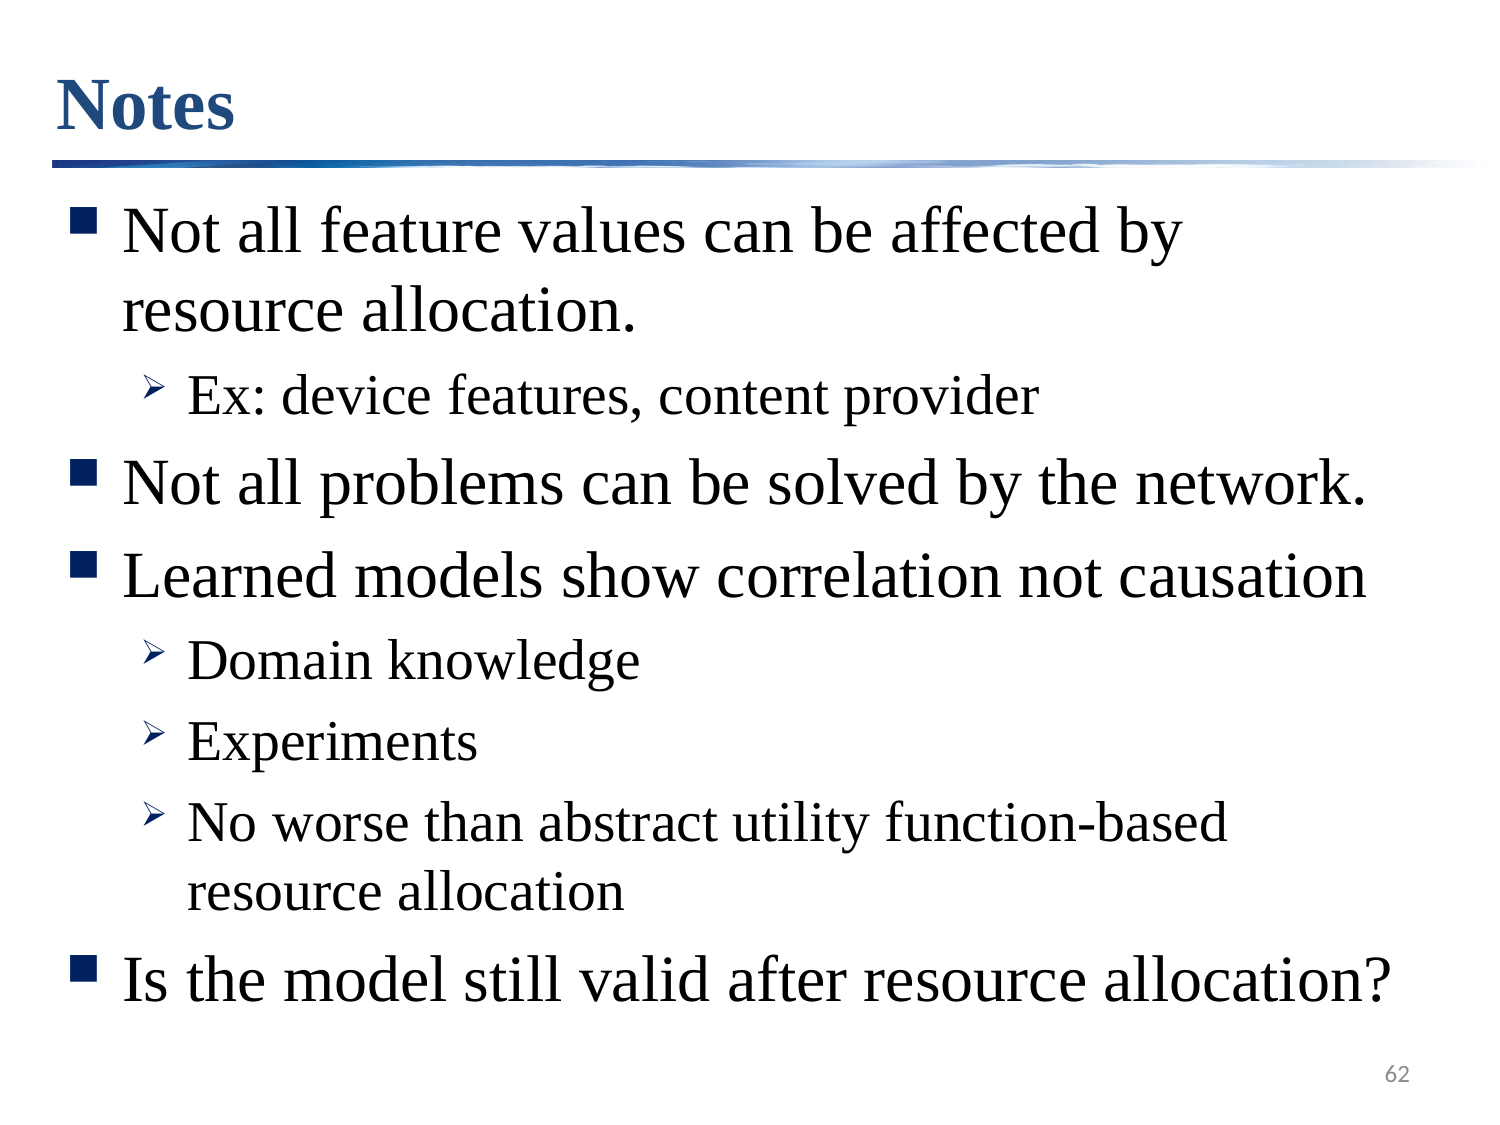

# Notes
Not all feature values can be affected by resource allocation.
Ex: device features, content provider
Not all problems can be solved by the network.
Learned models show correlation not causation
Domain knowledge
Experiments
No worse than abstract utility function-based resource allocation
Is the model still valid after resource allocation?

62